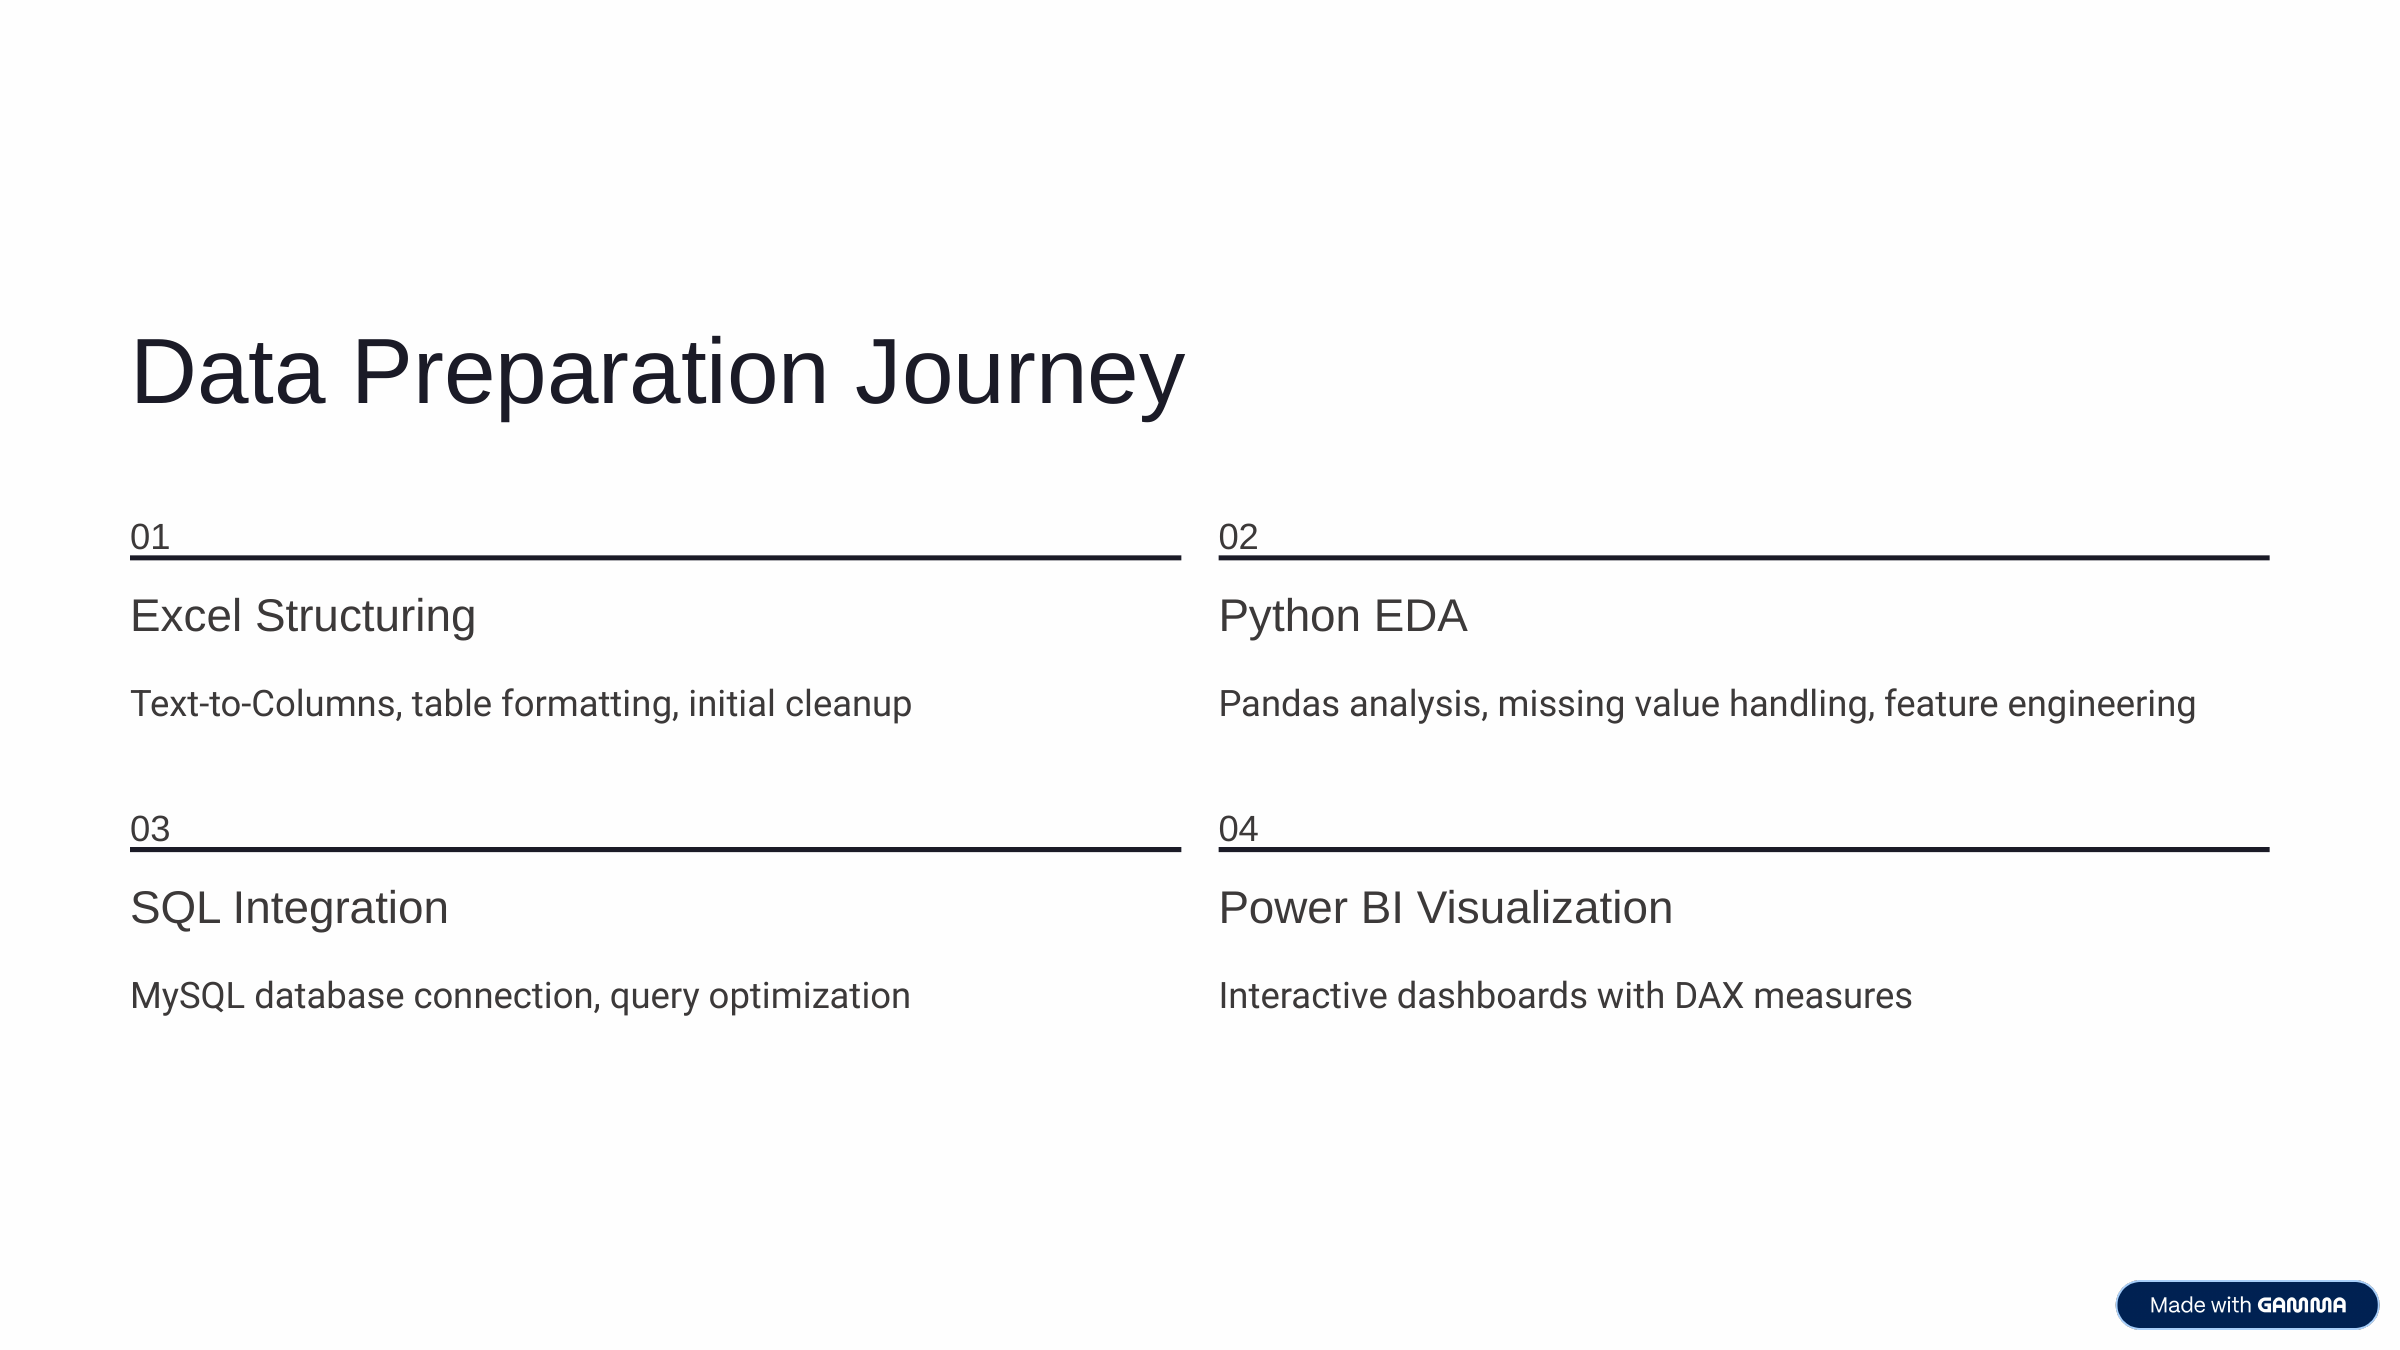

Data Preparation Journey
01
02

Excel Structuring
Python EDA
Text-to-Columns, table formatting, initial cleanup
Pandas analysis, missing value handling, feature engineering
03
04

SQL Integration
Power BI Visualization
MySQL database connection, query optimization
Interactive dashboards with DAX measures